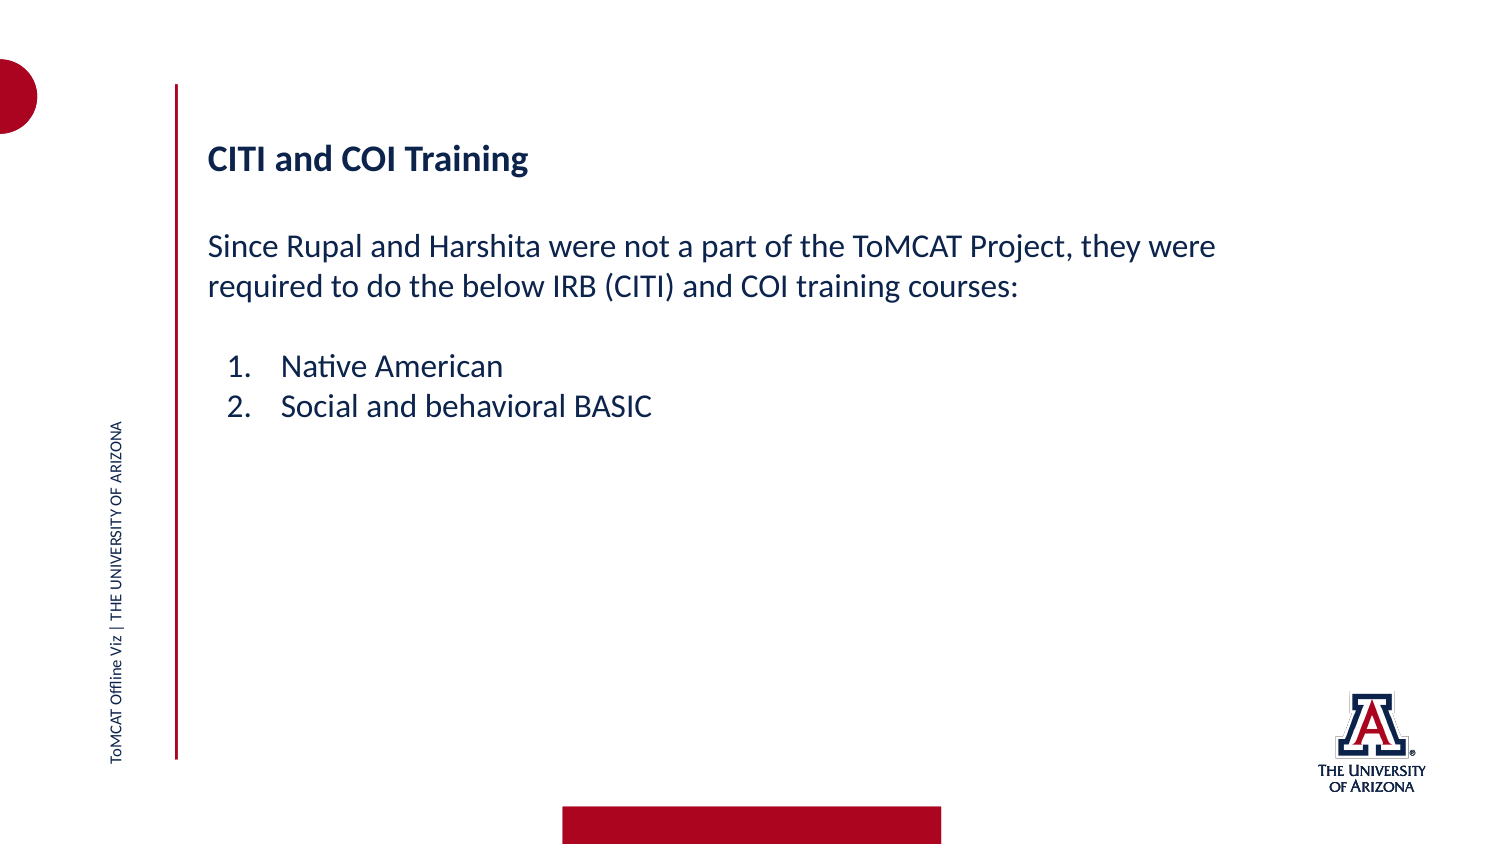

CITI and COI Training

Since Rupal and Harshita were not a part of the ToMCAT Project, they were required to do the below IRB (CITI) and COI training courses:

Native American
Social and behavioral BASIC

ToMCAT Offline Viz | THE UNIVERSITY OF ARIZONA